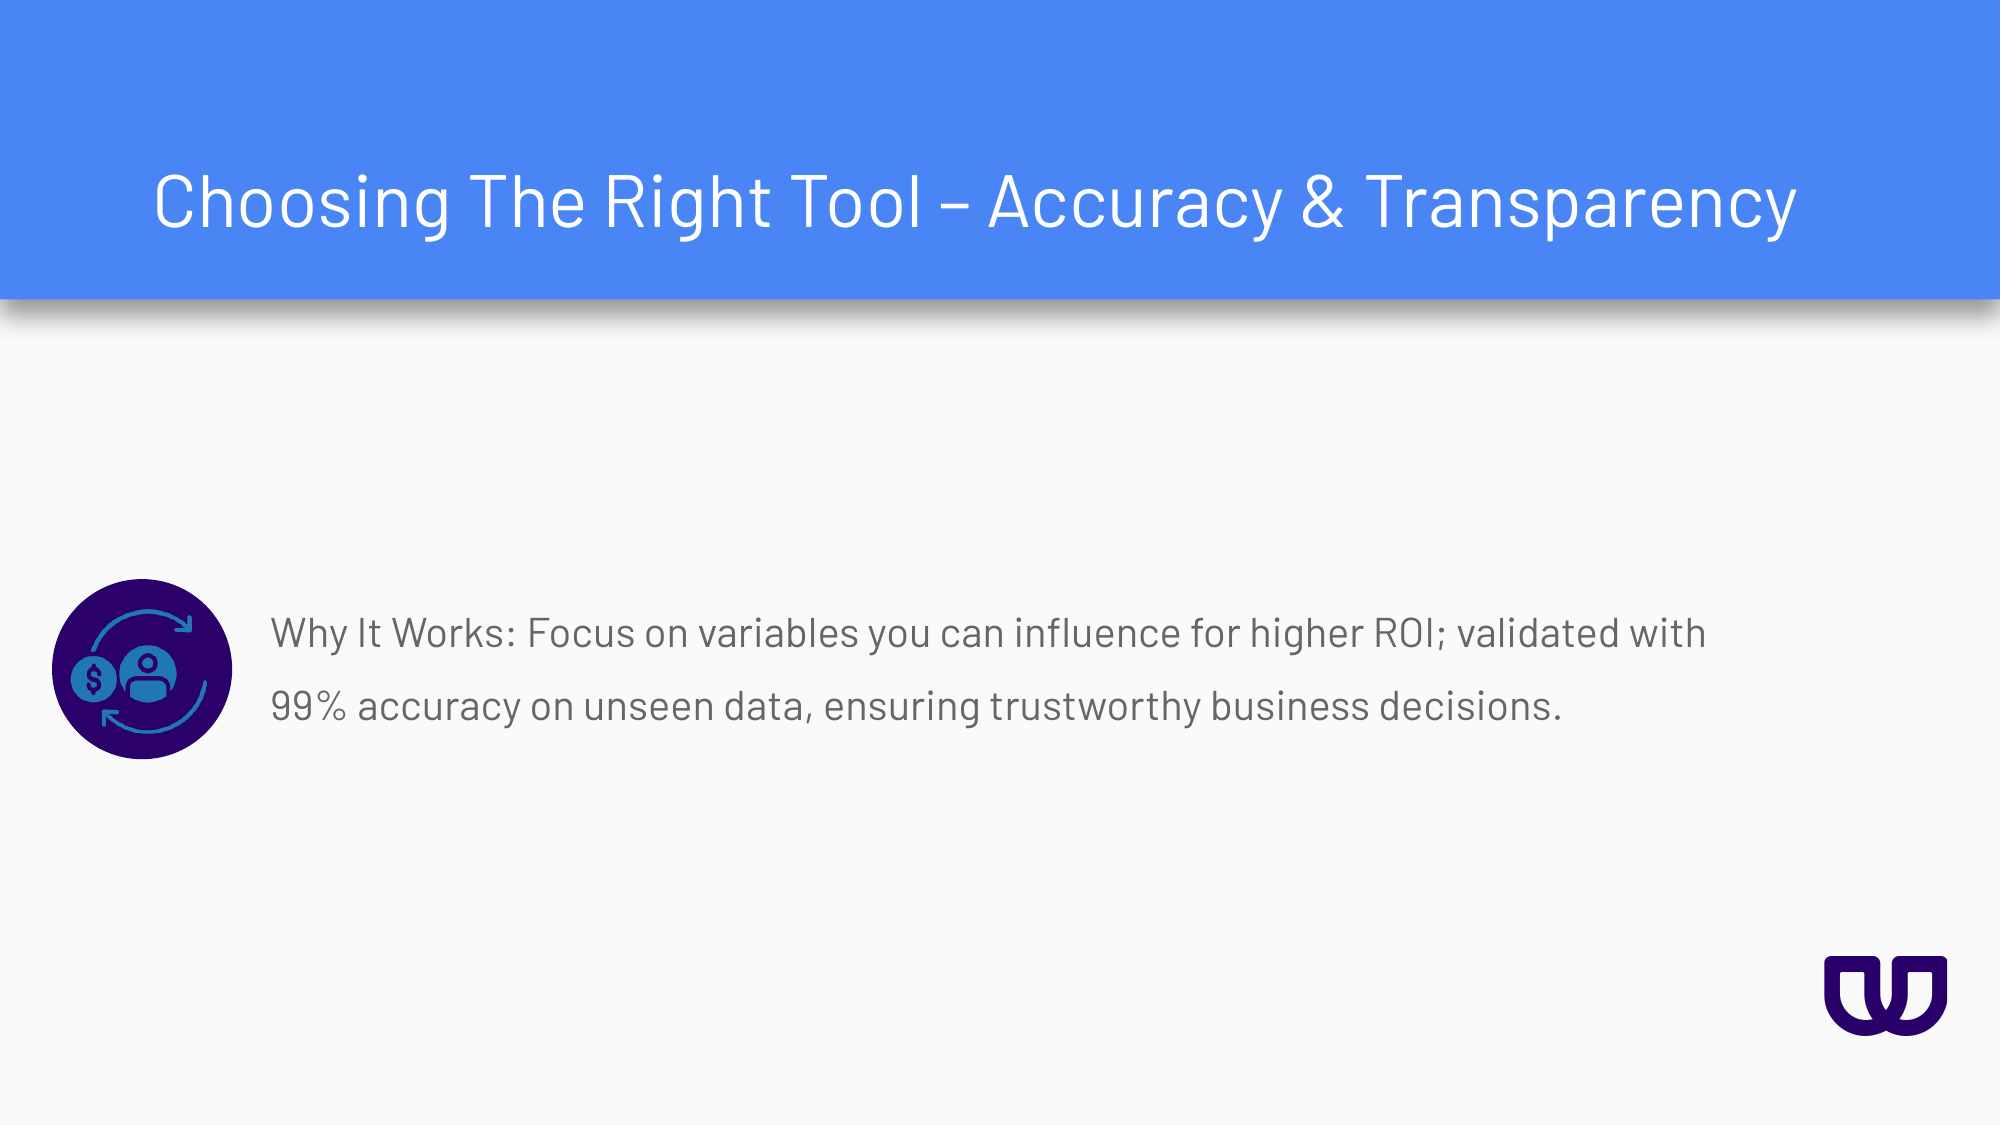

# Choosing The Right Tool – Accuracy & Transparency

Why It Works: Focus on variables you can influence for higher ROI; validated with 99% accuracy on unseen data, ensuring trustworthy business decisions.